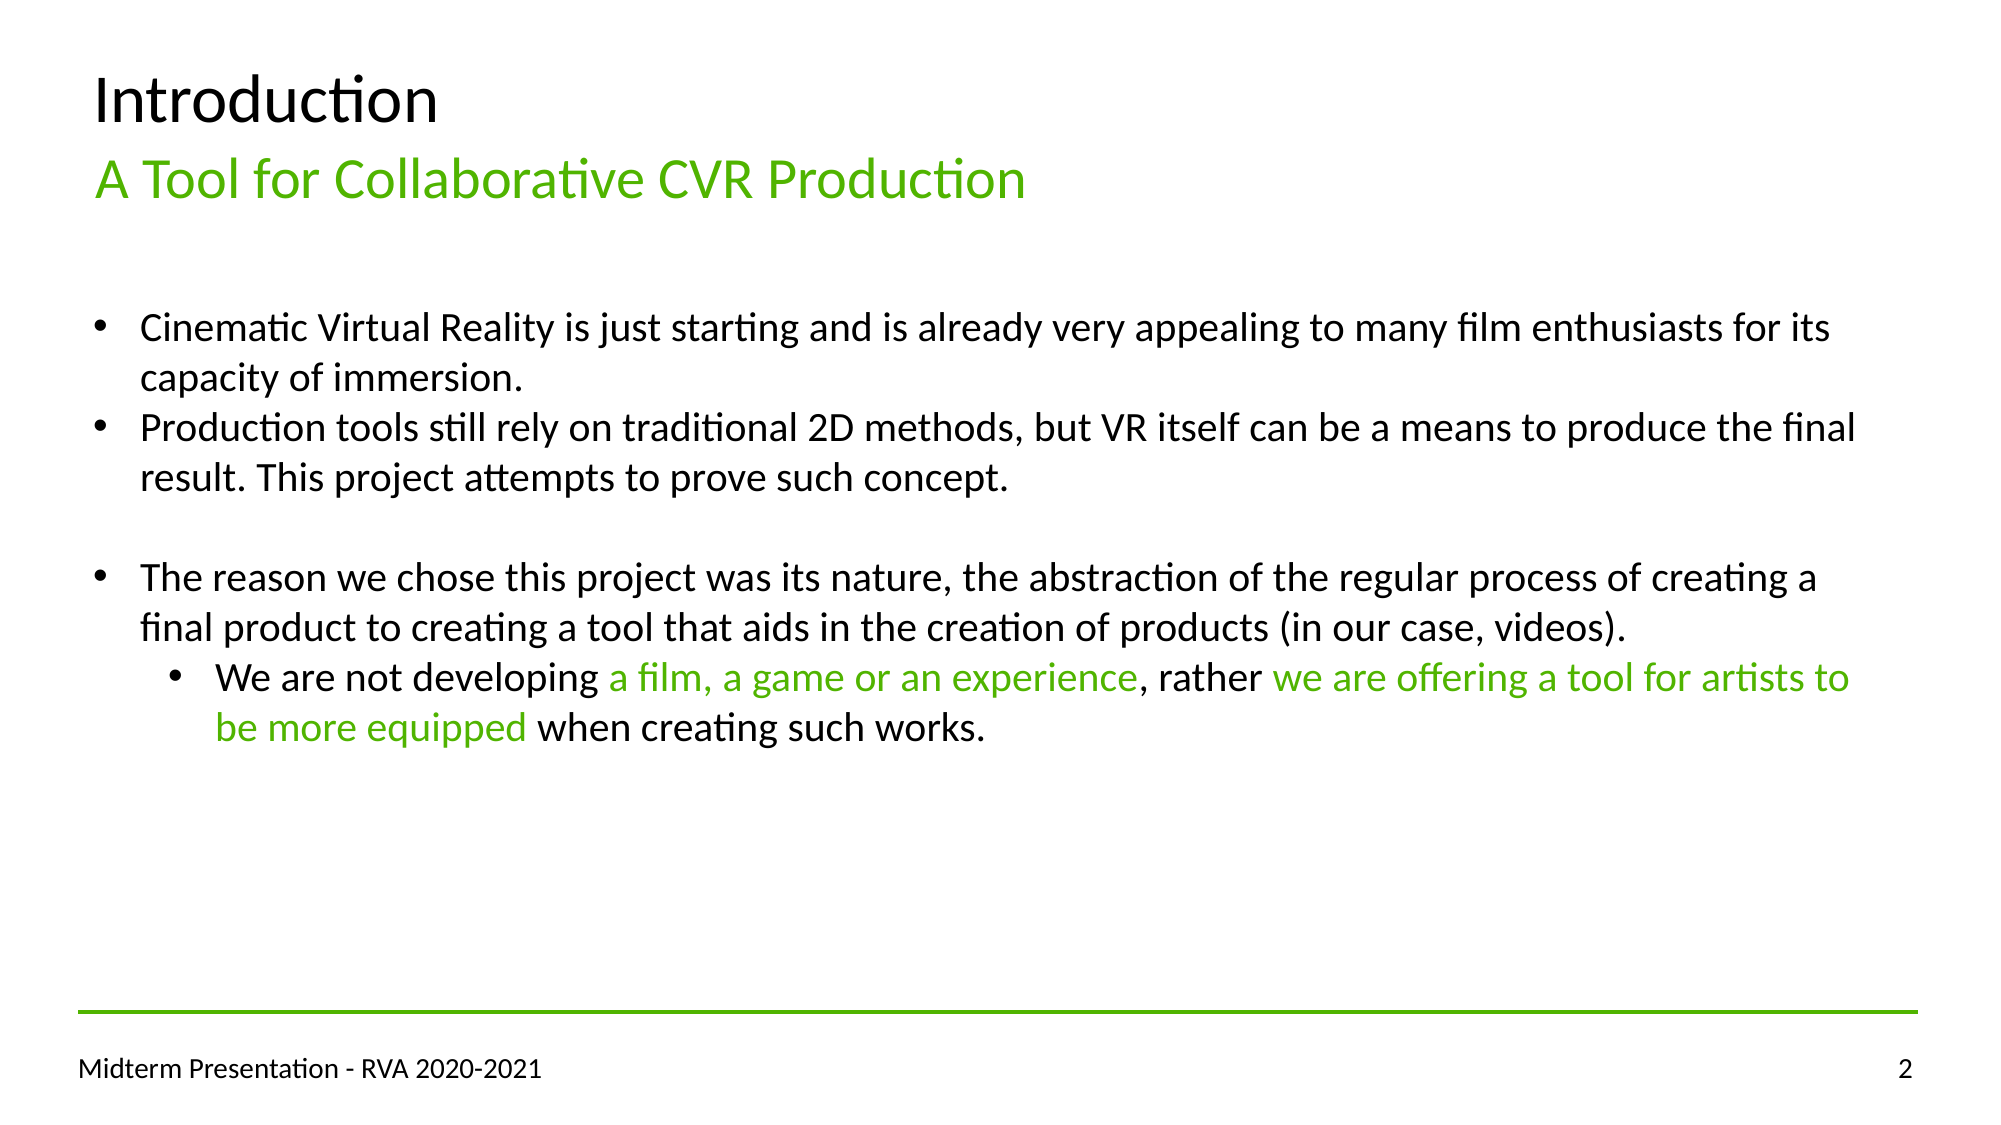

Introduction
A Tool for Collaborative CVR Production

Cinematic Virtual Reality is just starting and is already very appealing to many film enthusiasts for its capacity of immersion.
Production tools still rely on traditional 2D methods, but VR itself can be a means to produce the final result. This project attempts to prove such concept.

The reason we chose this project was its nature, the abstraction of the regular process of creating a final product to creating a tool that aids in the creation of products (in our case, videos).
We are not developing a film, a game or an experience, rather we are offering a tool for artists to be more equipped when creating such works.
Midterm Presentation - RVA 2020-2021
2